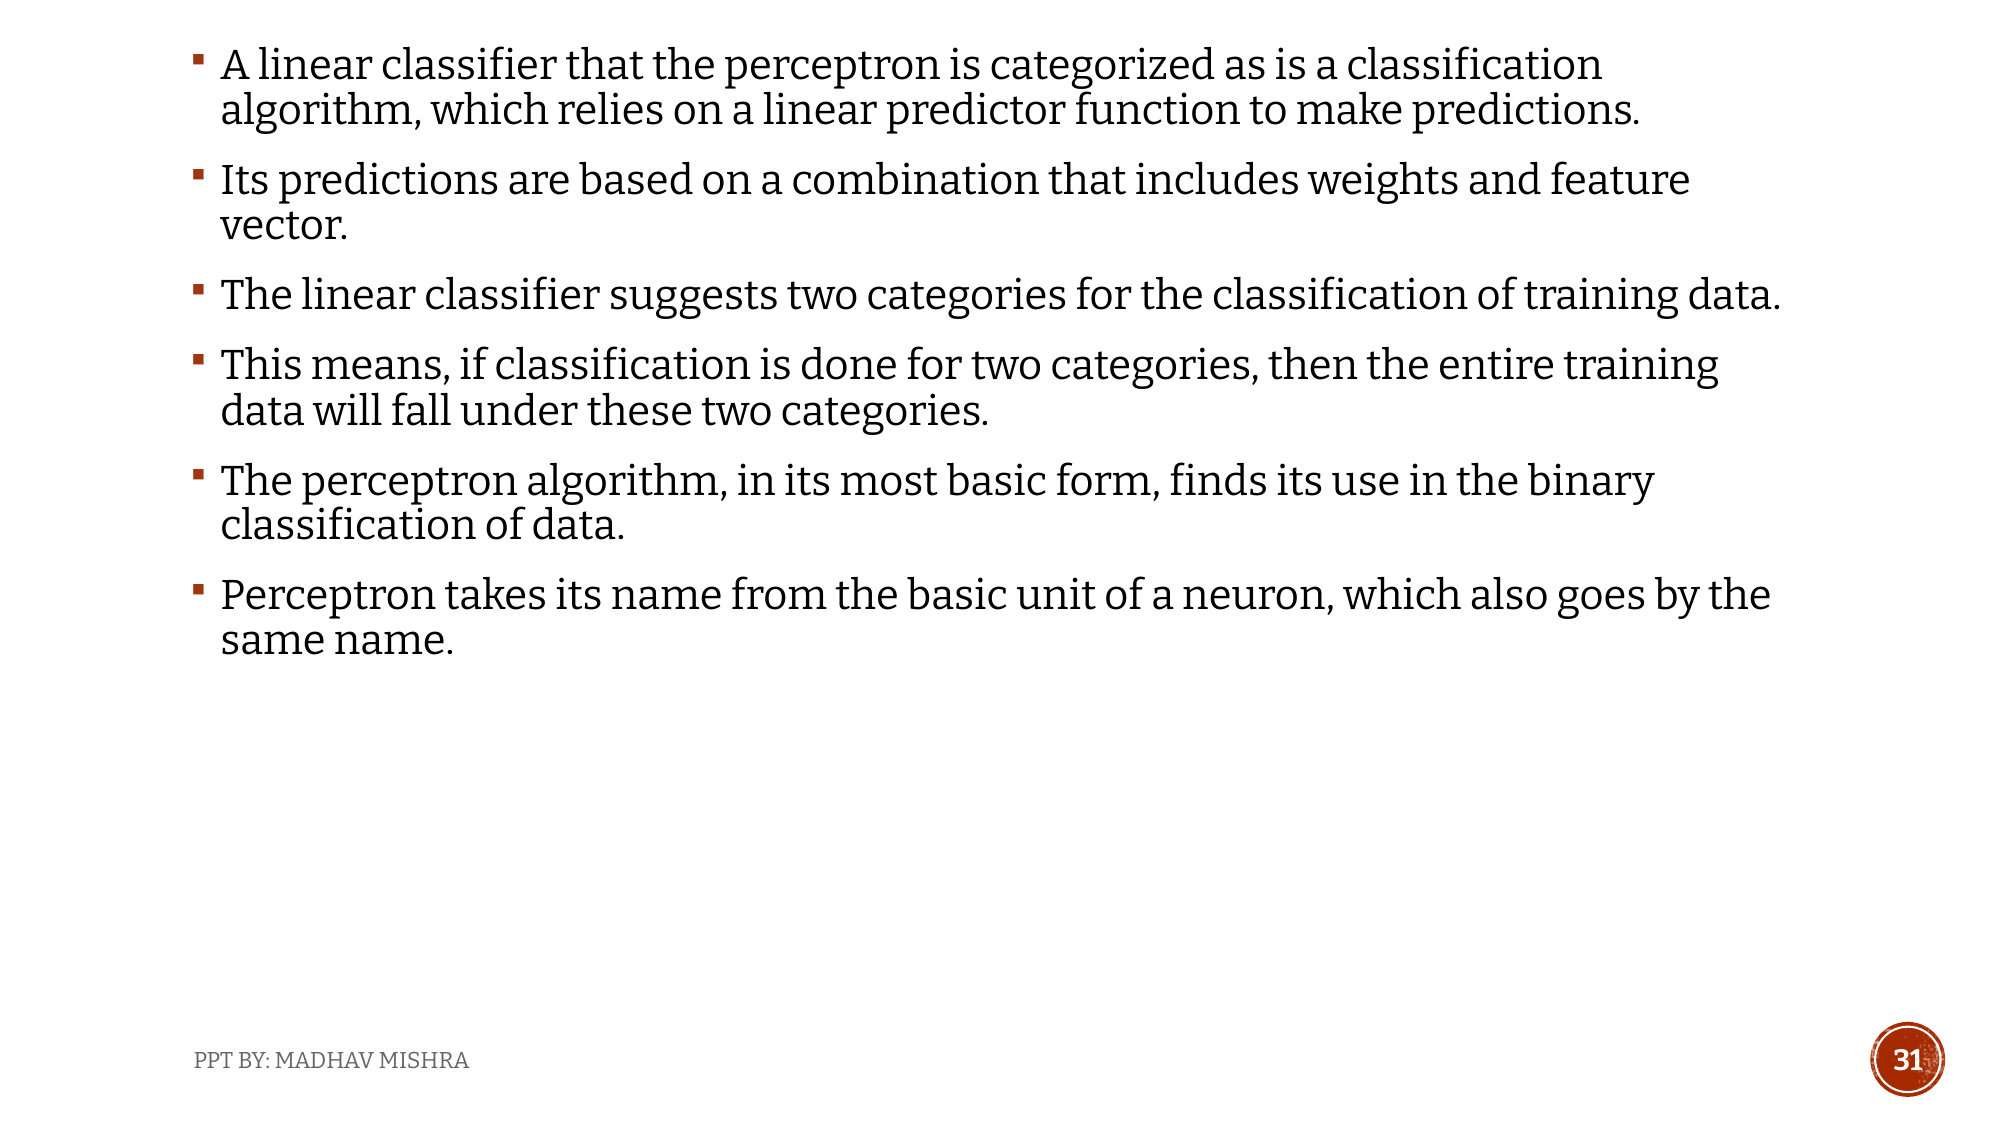

A linear classifier that the perceptron is categorized as is a classification algorithm, which relies on a linear predictor function to make predictions.
Its predictions are based on a combination that includes weights and feature vector.
The linear classifier suggests two categories for the classification of training data.
This means, if classification is done for two categories, then the entire training data will fall under these two categories.
The perceptron algorithm, in its most basic form, finds its use in the binary classification of data.
Perceptron takes its name from the basic unit of a neuron, which also goes by the same name.
PPT BY: MADHAV MISHRA
31